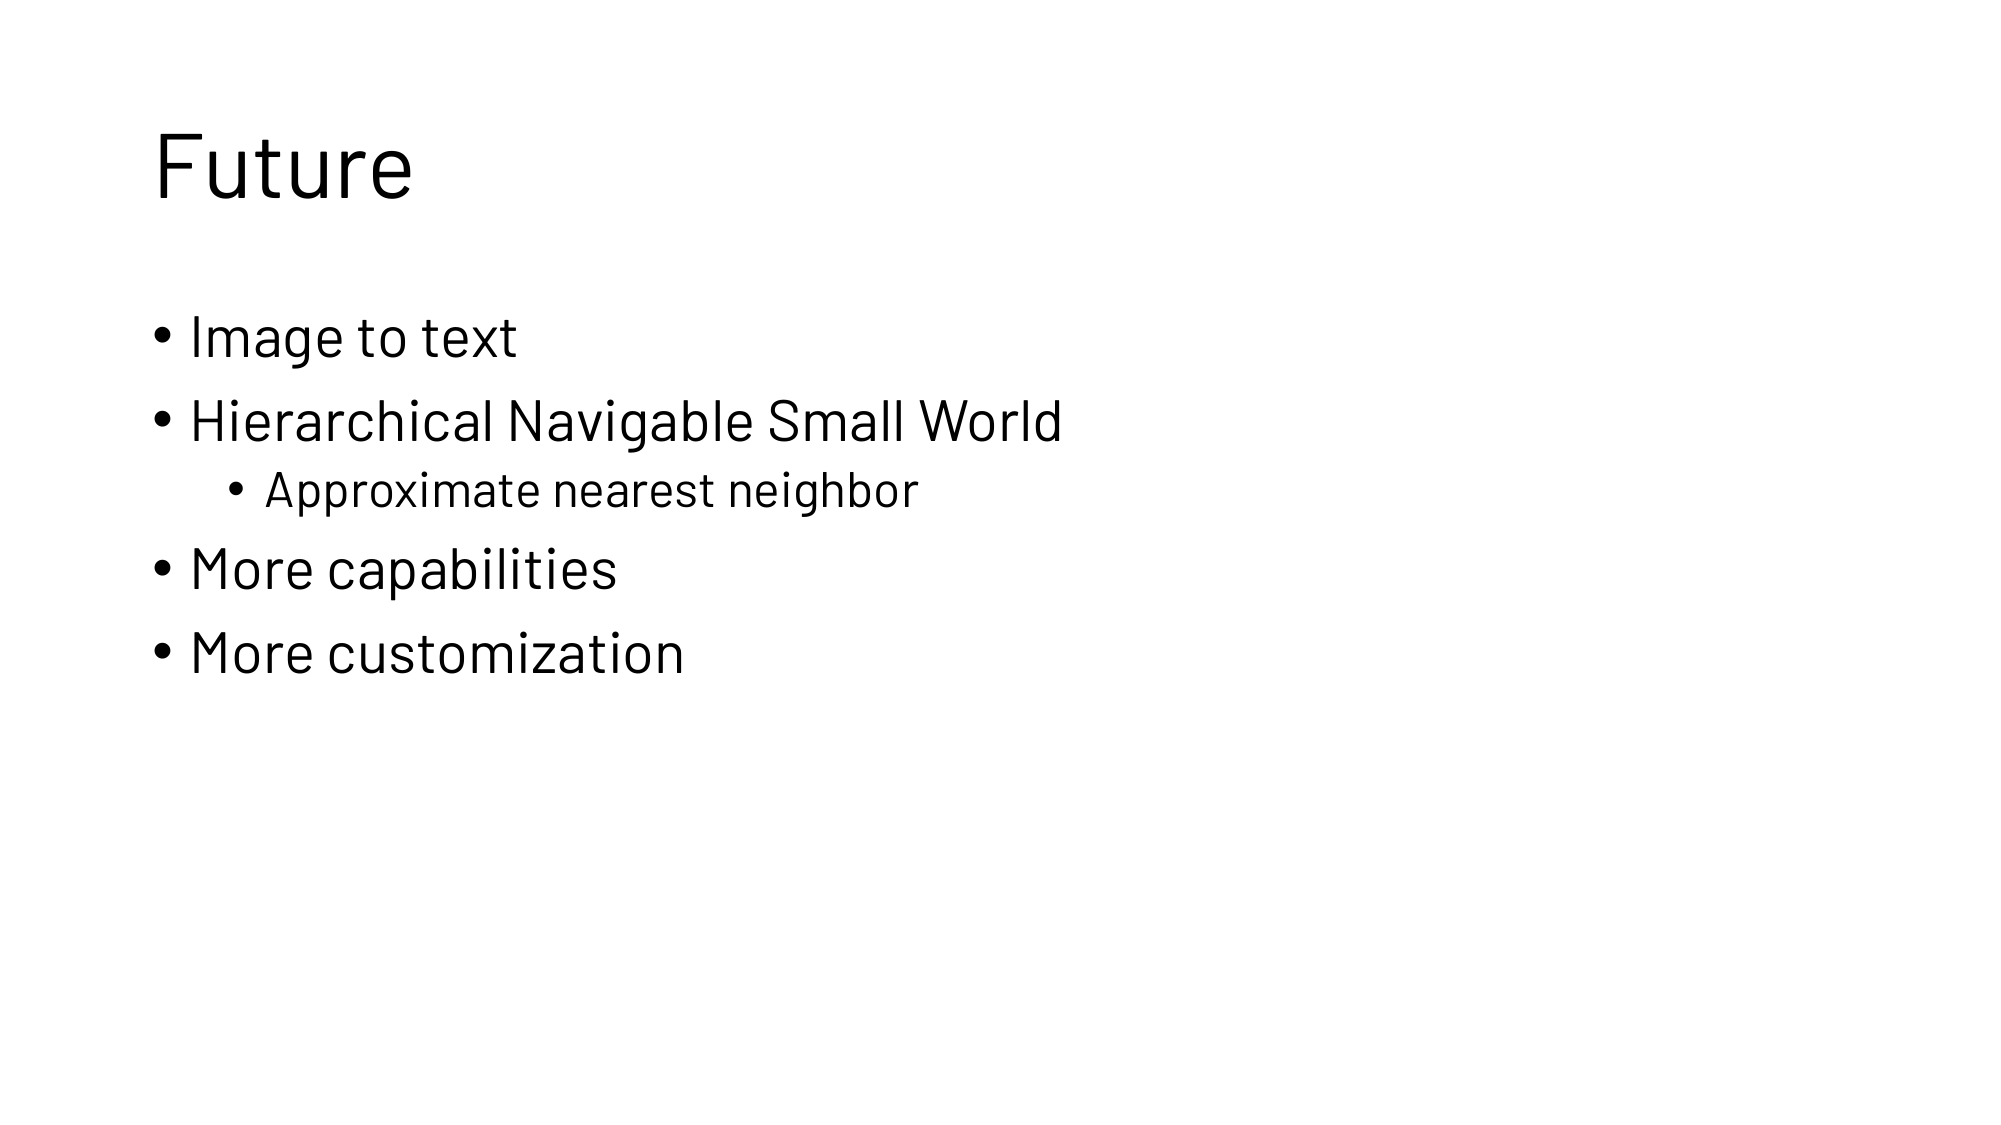

# Future
Image to text
Hierarchical Navigable Small World
Approximate nearest neighbor
More capabilities
More customization